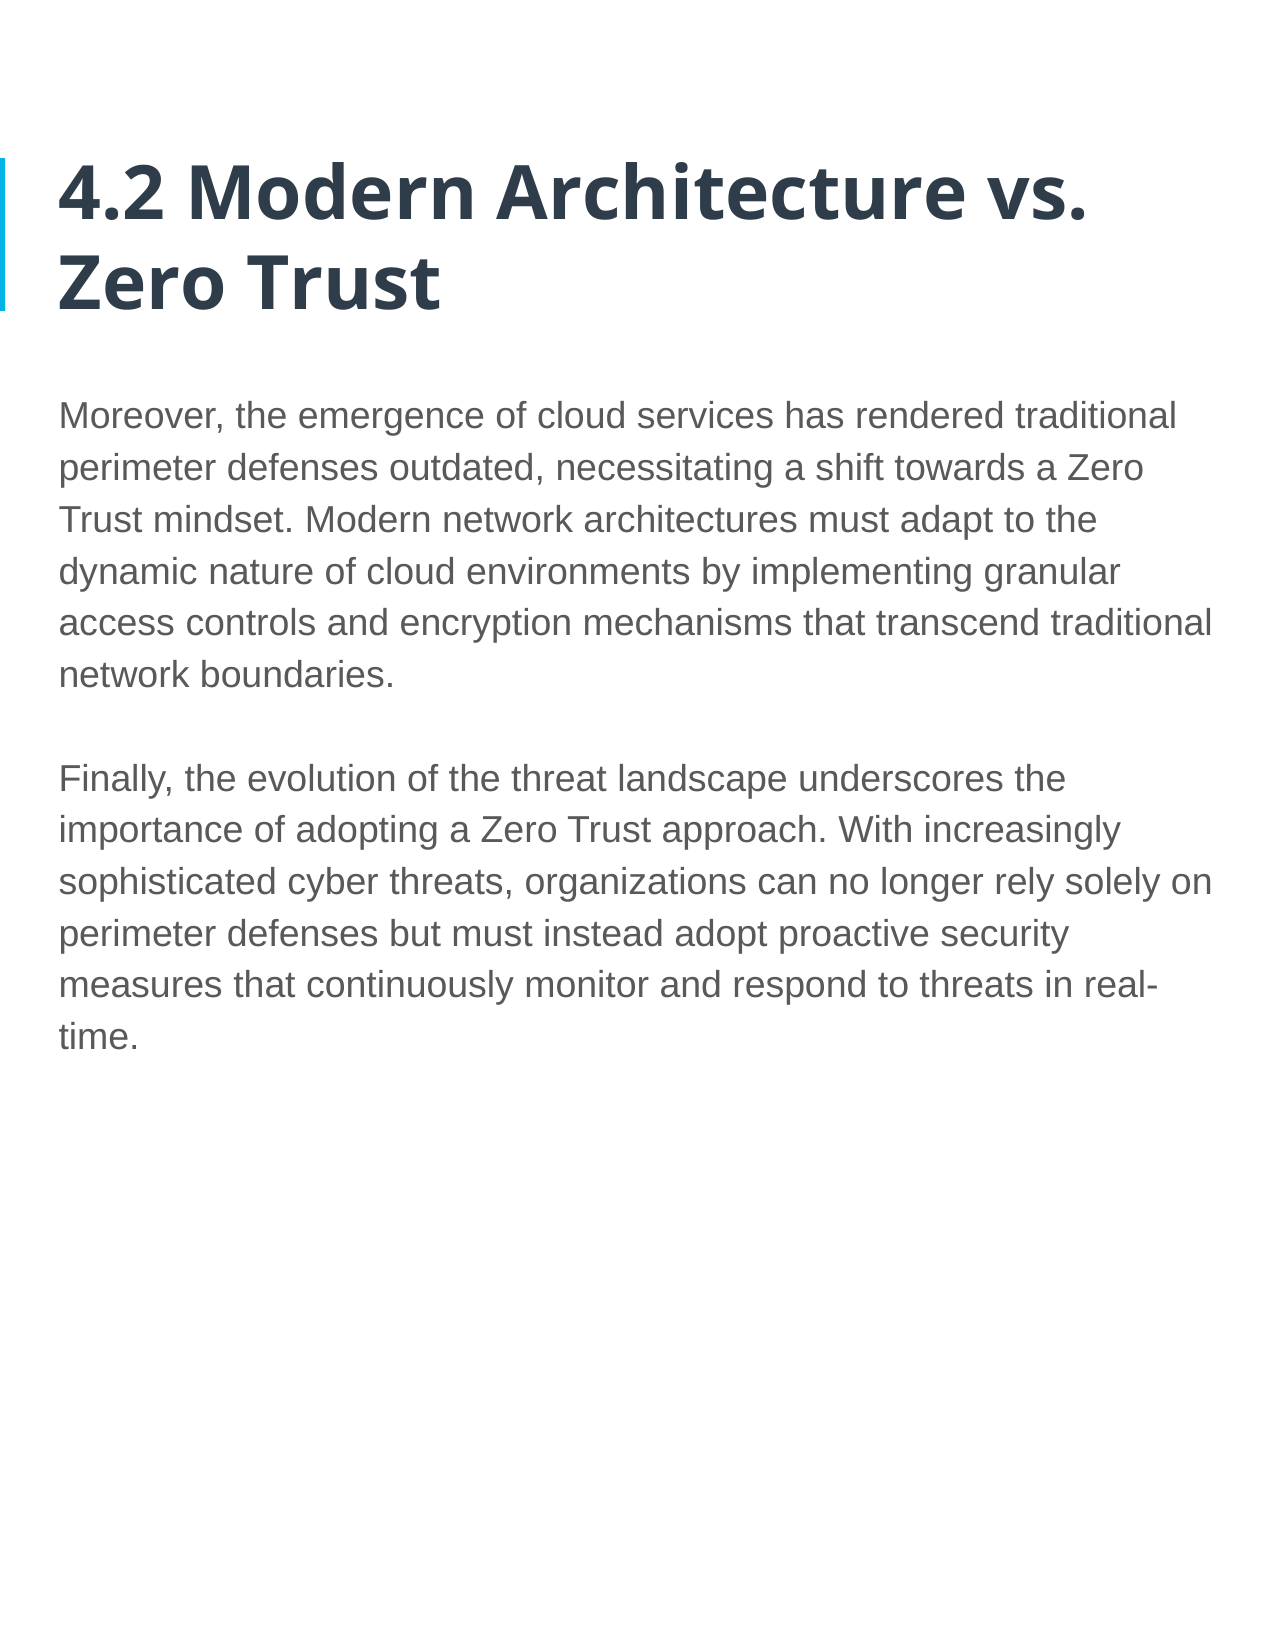

# 4.2 Modern Architecture vs. Zero Trust
Moreover, the emergence of cloud services has rendered traditional perimeter defenses outdated, necessitating a shift towards a Zero Trust mindset. Modern network architectures must adapt to the dynamic nature of cloud environments by implementing granular access controls and encryption mechanisms that transcend traditional network boundaries.

Finally, the evolution of the threat landscape underscores the importance of adopting a Zero Trust approach. With increasingly sophisticated cyber threats, organizations can no longer rely solely on perimeter defenses but must instead adopt proactive security measures that continuously monitor and respond to threats in real-time.